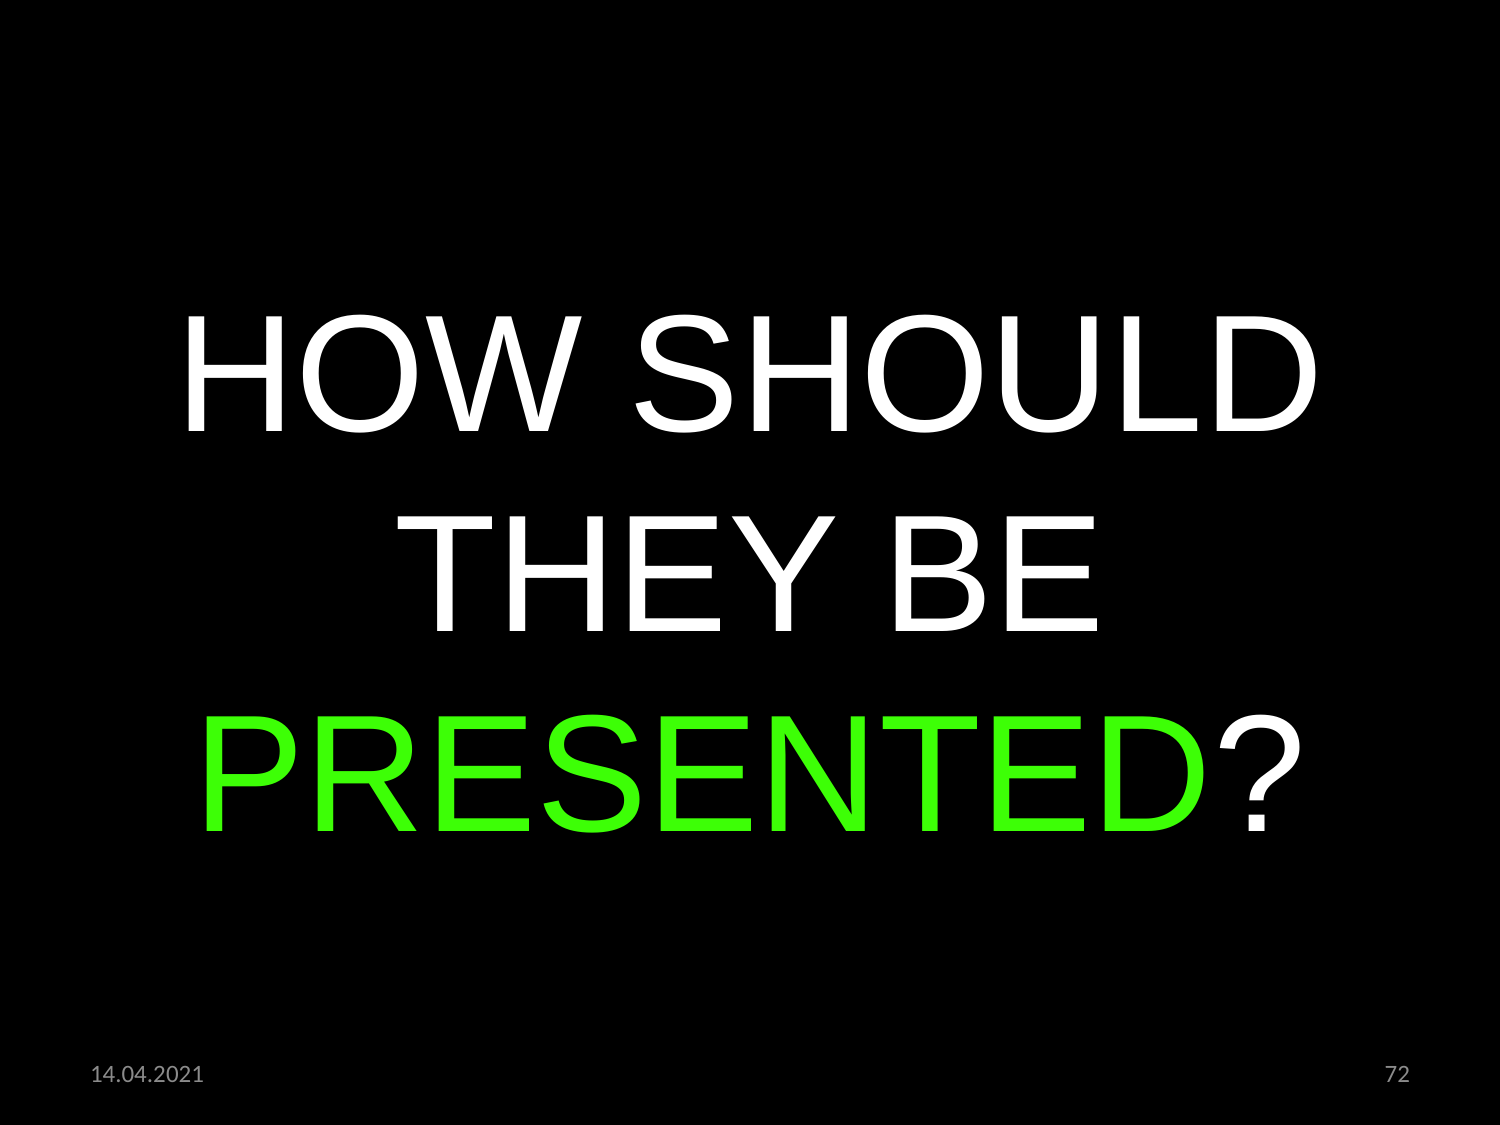

HOW SHOULD THEY BE PRESENTED?
14.04.2021
72